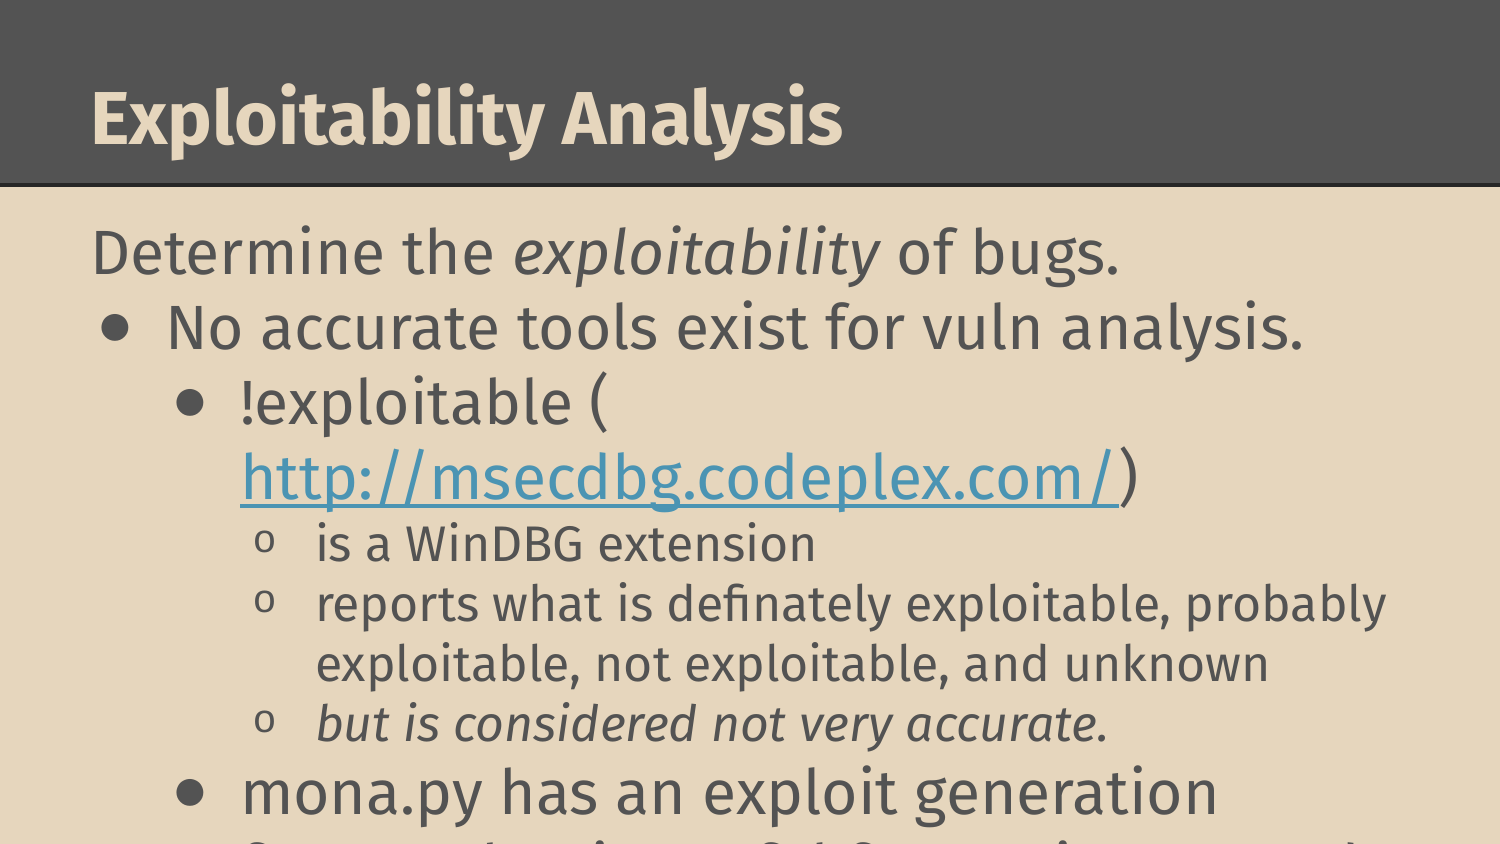

# Exploitability Analysis
Determine the exploitability of bugs.
No accurate tools exist for vuln analysis.
!exploitable (http://msecdbg.codeplex.com/)
is a WinDBG extension
reports what is definately exploitable, probably exploitable, not exploitable, and unknown
but is considered not very accurate.
mona.py has an exploit generation feature that is useful for getting started